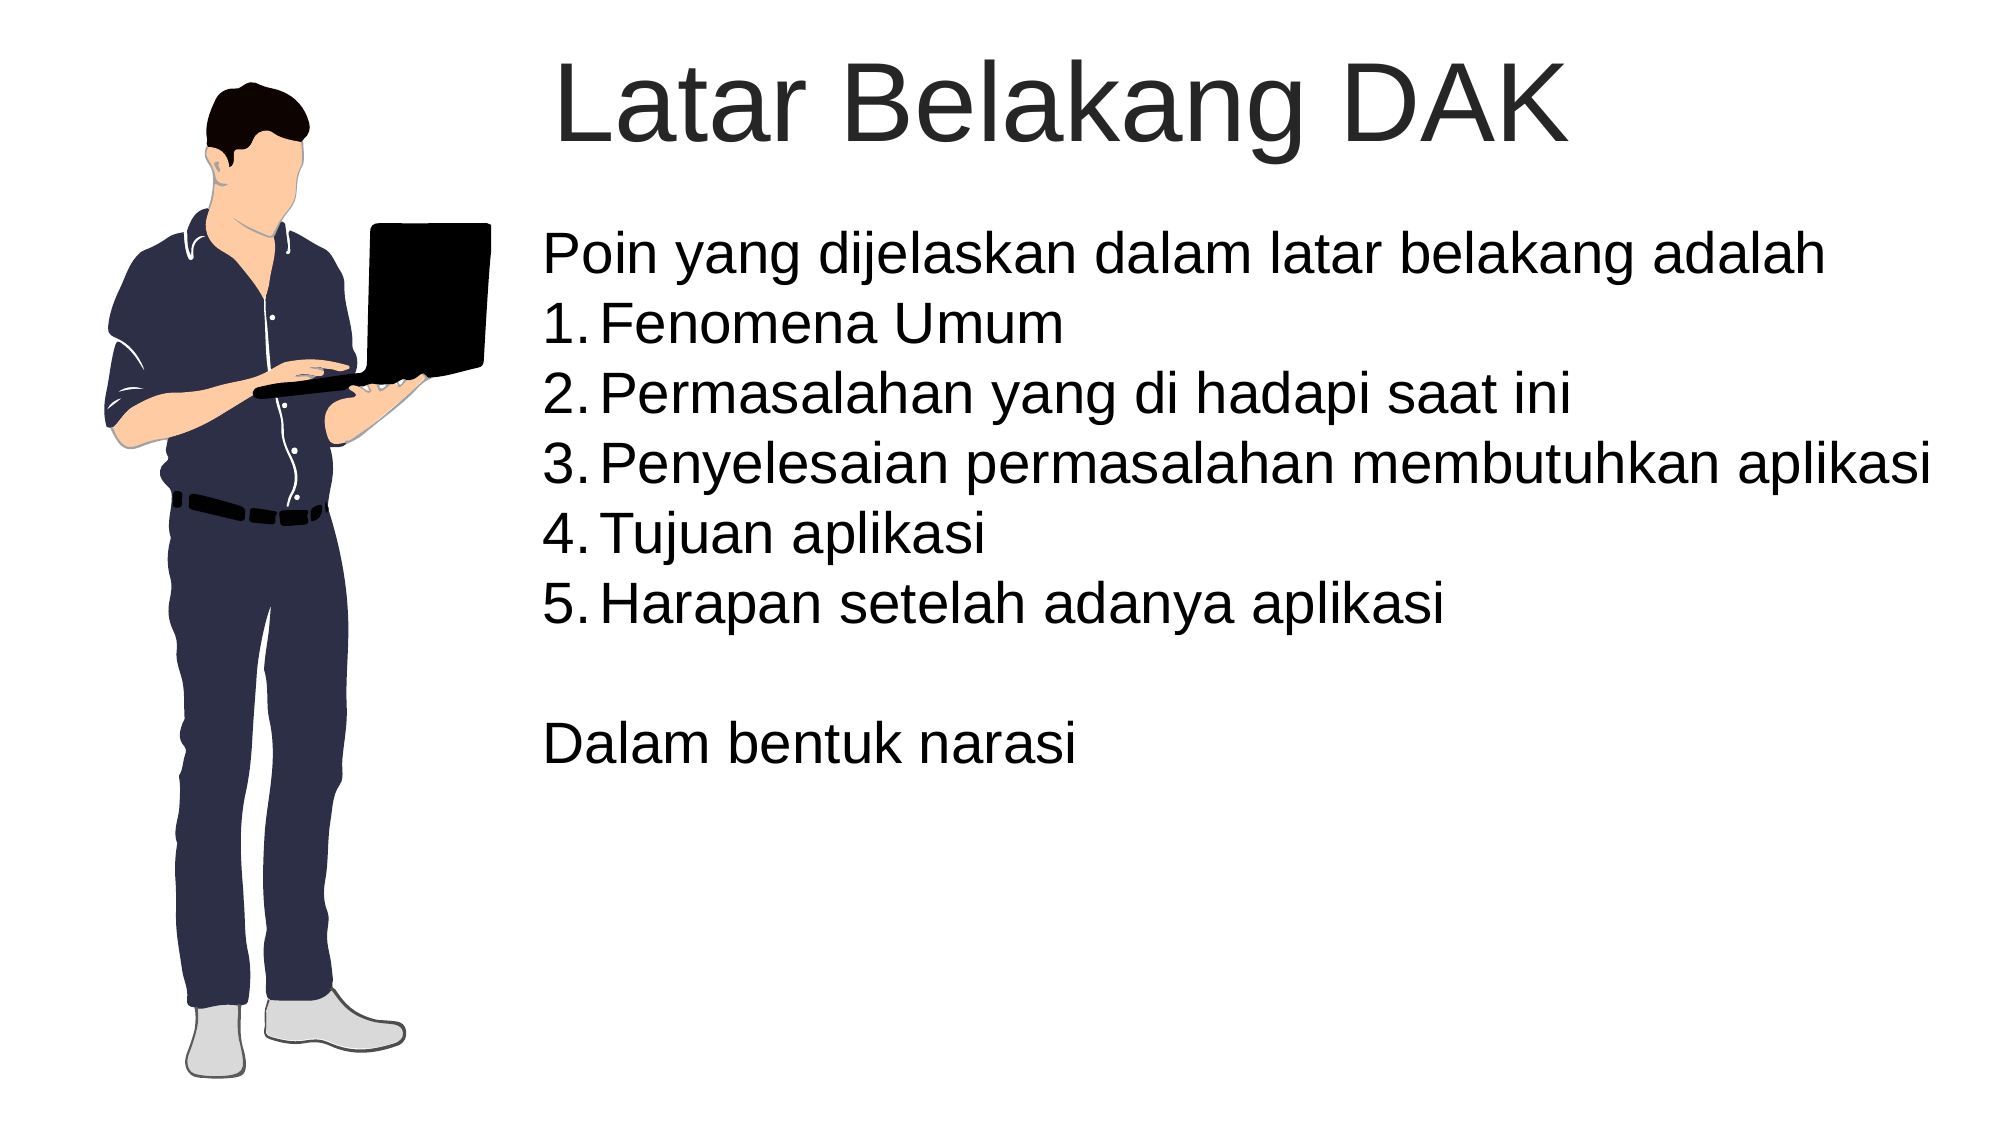

Latar Belakang DAK

Poin yang dijelaskan dalam latar belakang adalah
Fenomena Umum
Permasalahan yang di hadapi saat ini
Penyelesaian permasalahan membutuhkan aplikasi
Tujuan aplikasi
Harapan setelah adanya aplikasi

Dalam bentuk narasi
$62,000
Get a modern PowerPoint  Presentation that is beautifully designed. I hope and I believe that this Template will your Time, Money and Reputation.